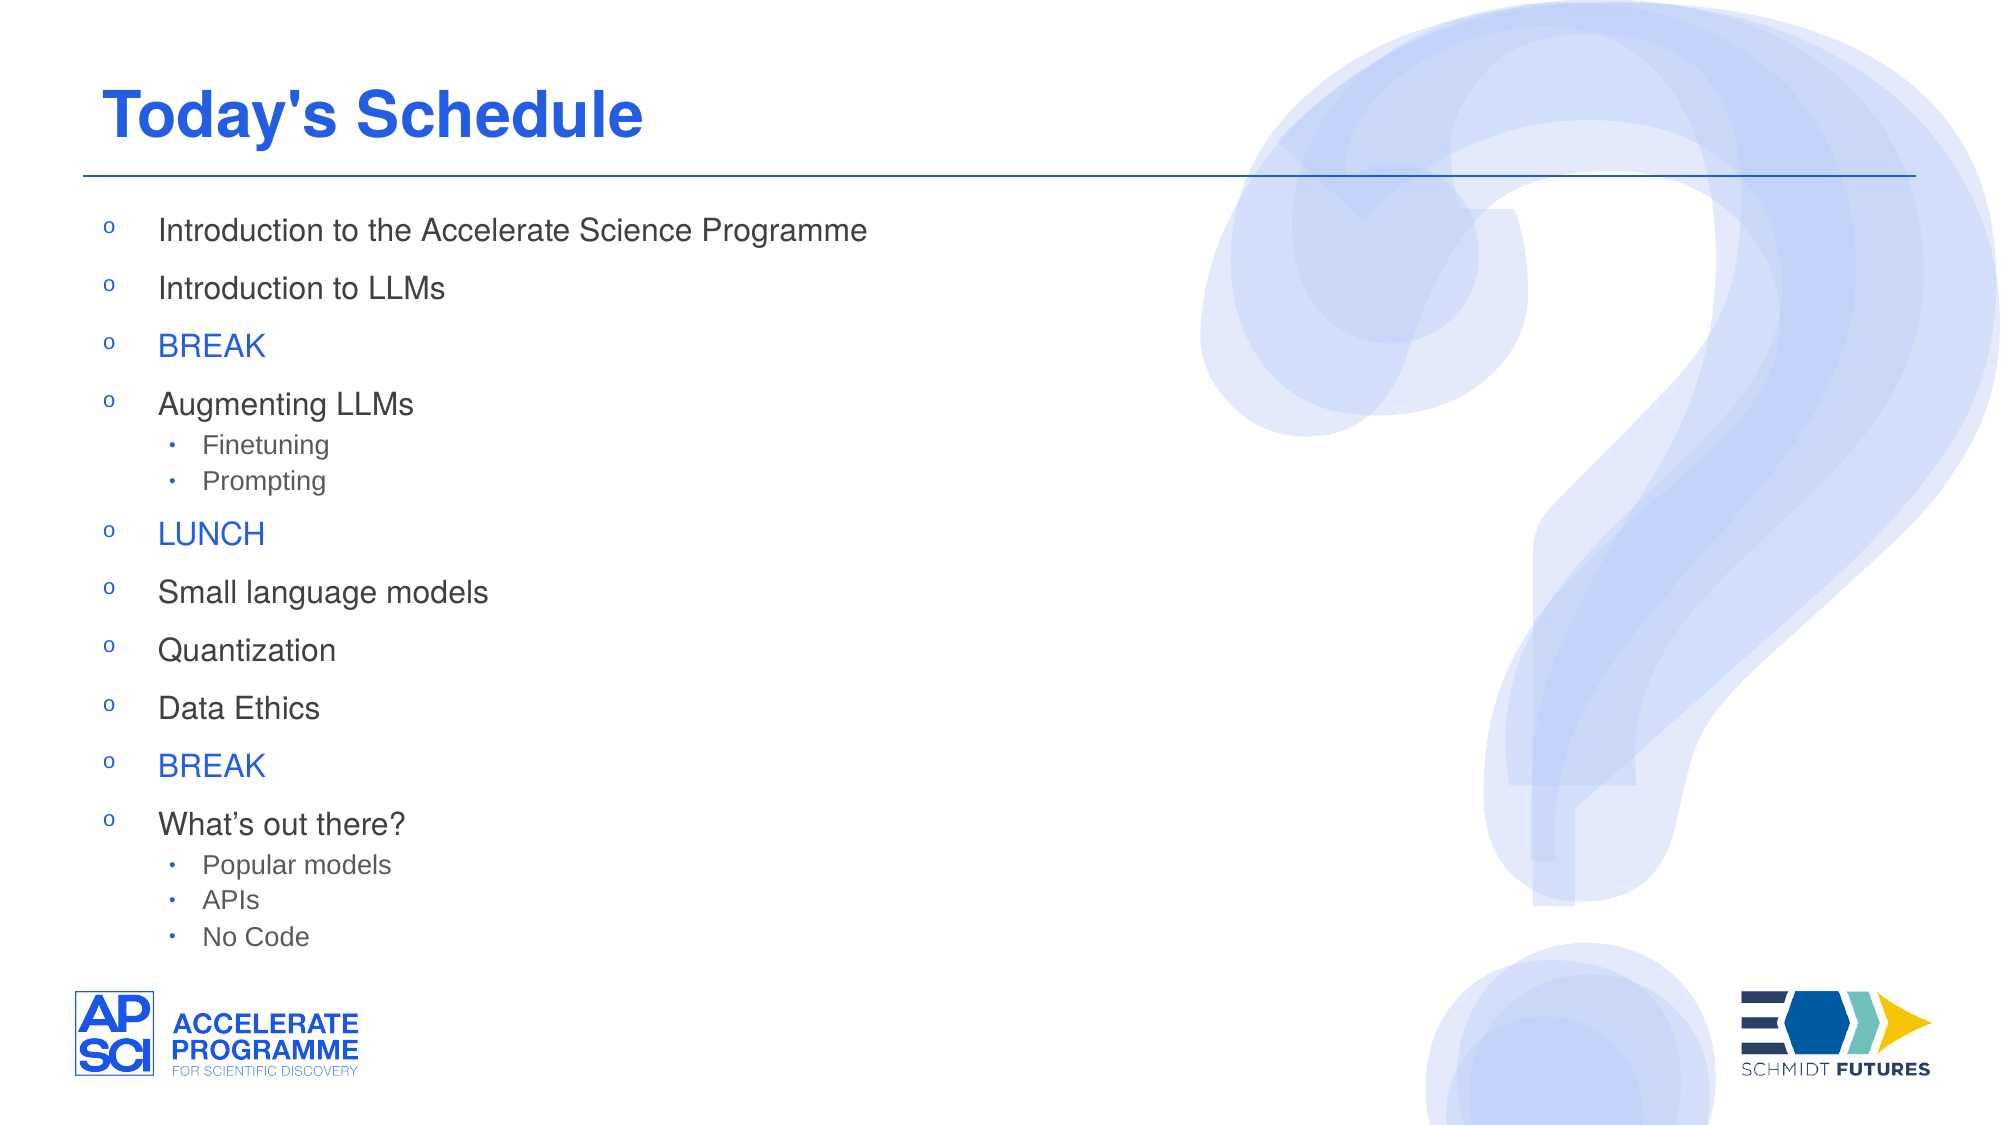

Today's Schedule
Introduction to the Accelerate Science Programme
Introduction to LLMs
BREAK
Augmenting LLMs
Finetuning
Prompting
LUNCH
Small language models
Quantization
Data Ethics
BREAK
What’s out there?
Popular models
APIs
No Code